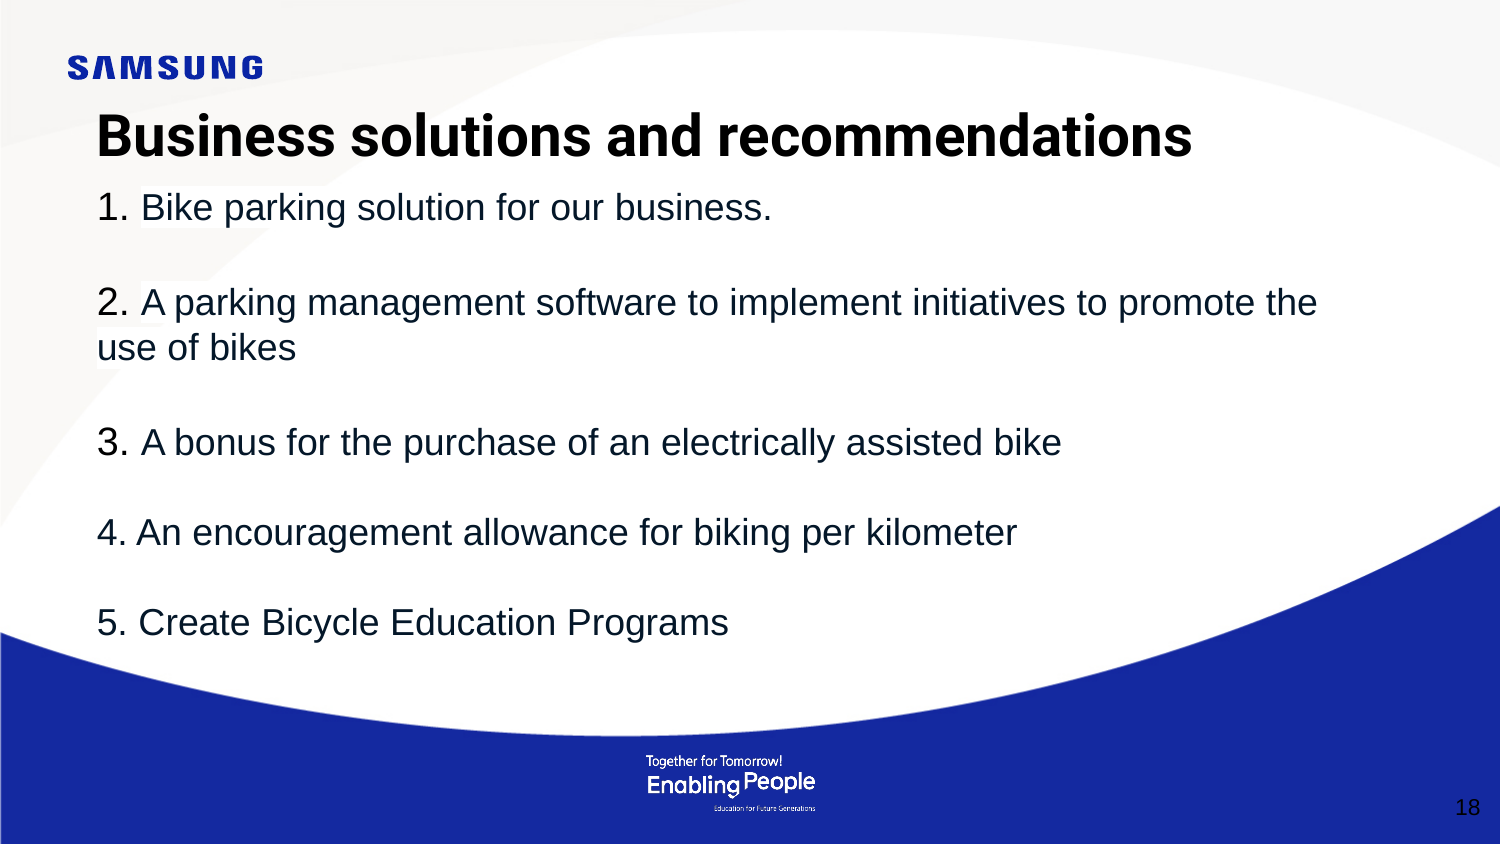

Business solutions and recommendations
1. Bike parking solution for our business.

2. A parking management software to implement initiatives to promote the use of bikes

3. A bonus for the purchase of an electrically assisted bike

4. An encouragement allowance for biking per kilometer

5. Create Bicycle Education Programs

18